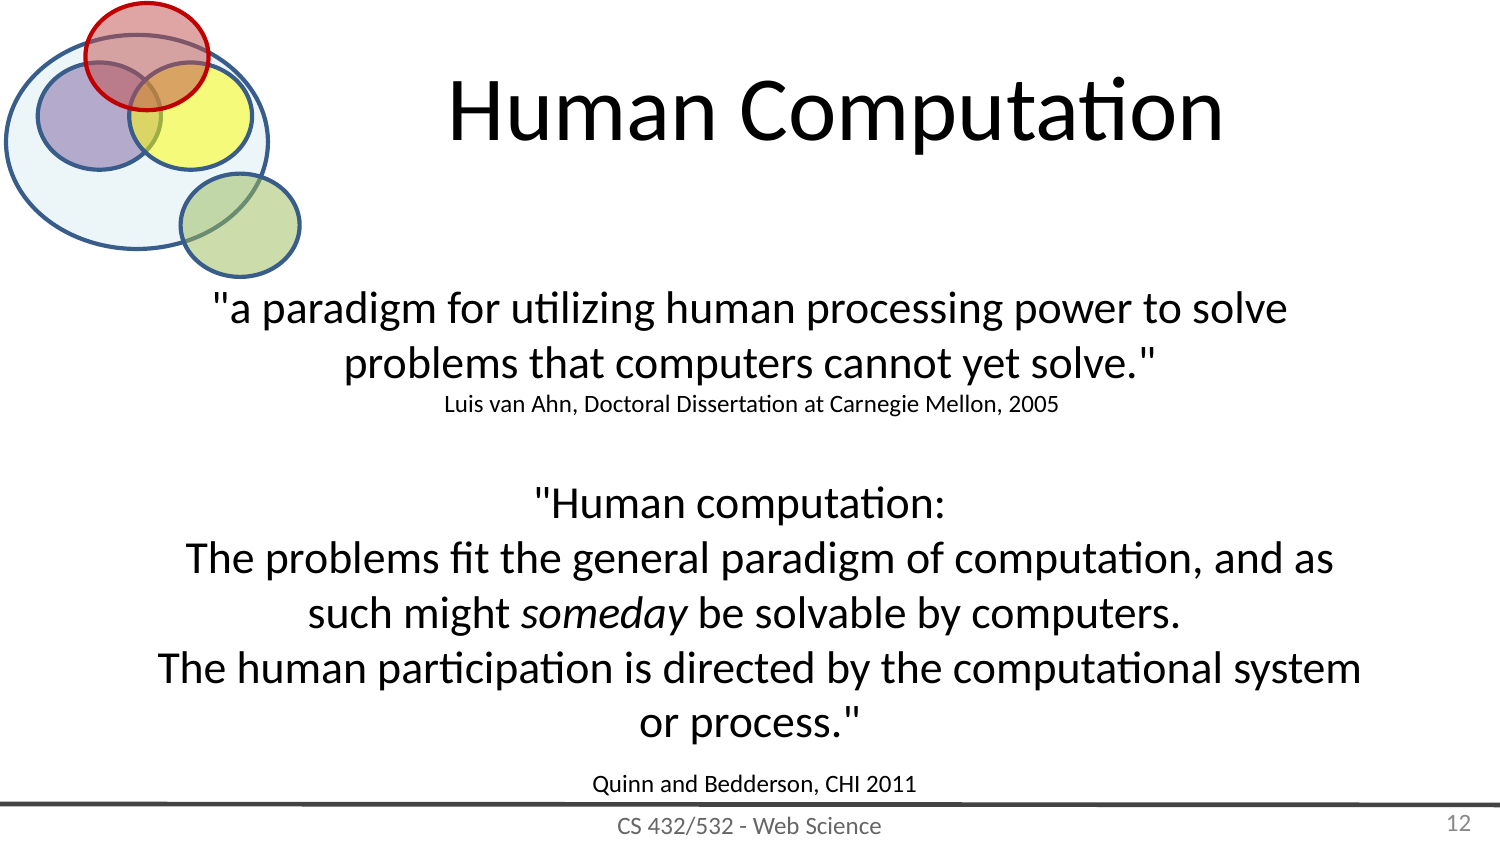

# Human Computation
"a paradigm for utilizing human processing power to solve problems that computers cannot yet solve."
 Luis van Ahn, Doctoral Dissertation at Carnegie Mellon, 2005

"Human computation:
  The problems fit the general paradigm of computation, and as such might someday be solvable by computers.
  The human participation is directed by the computational system or process."
 Quinn and Bedderson, CHI 2011
12